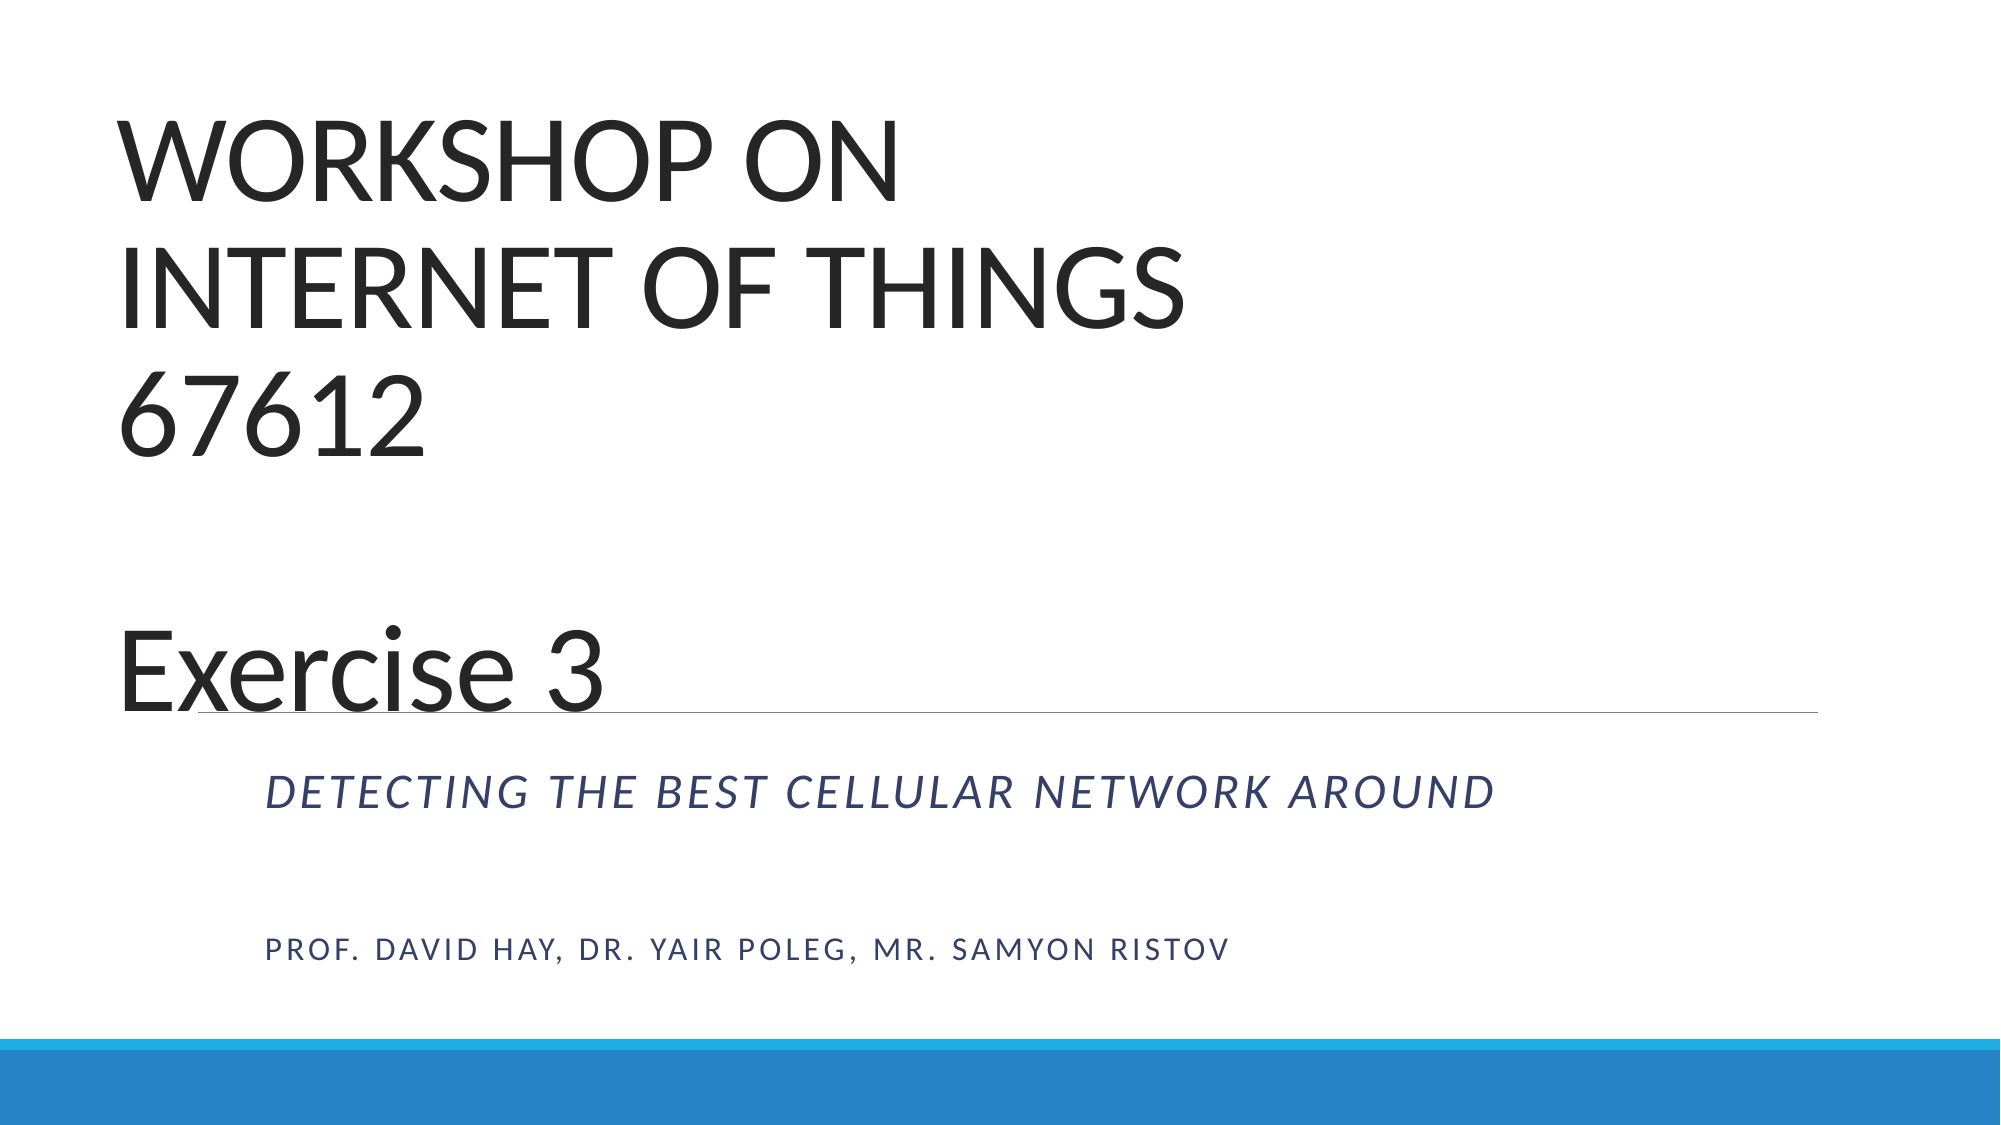

# WORKSHOP ON INTERNET OF THINGS 67612 Exercise 3
Detecting the best cellular network around

Prof. David Hay, Dr. Yair Poleg, MR. Samyon Ristov